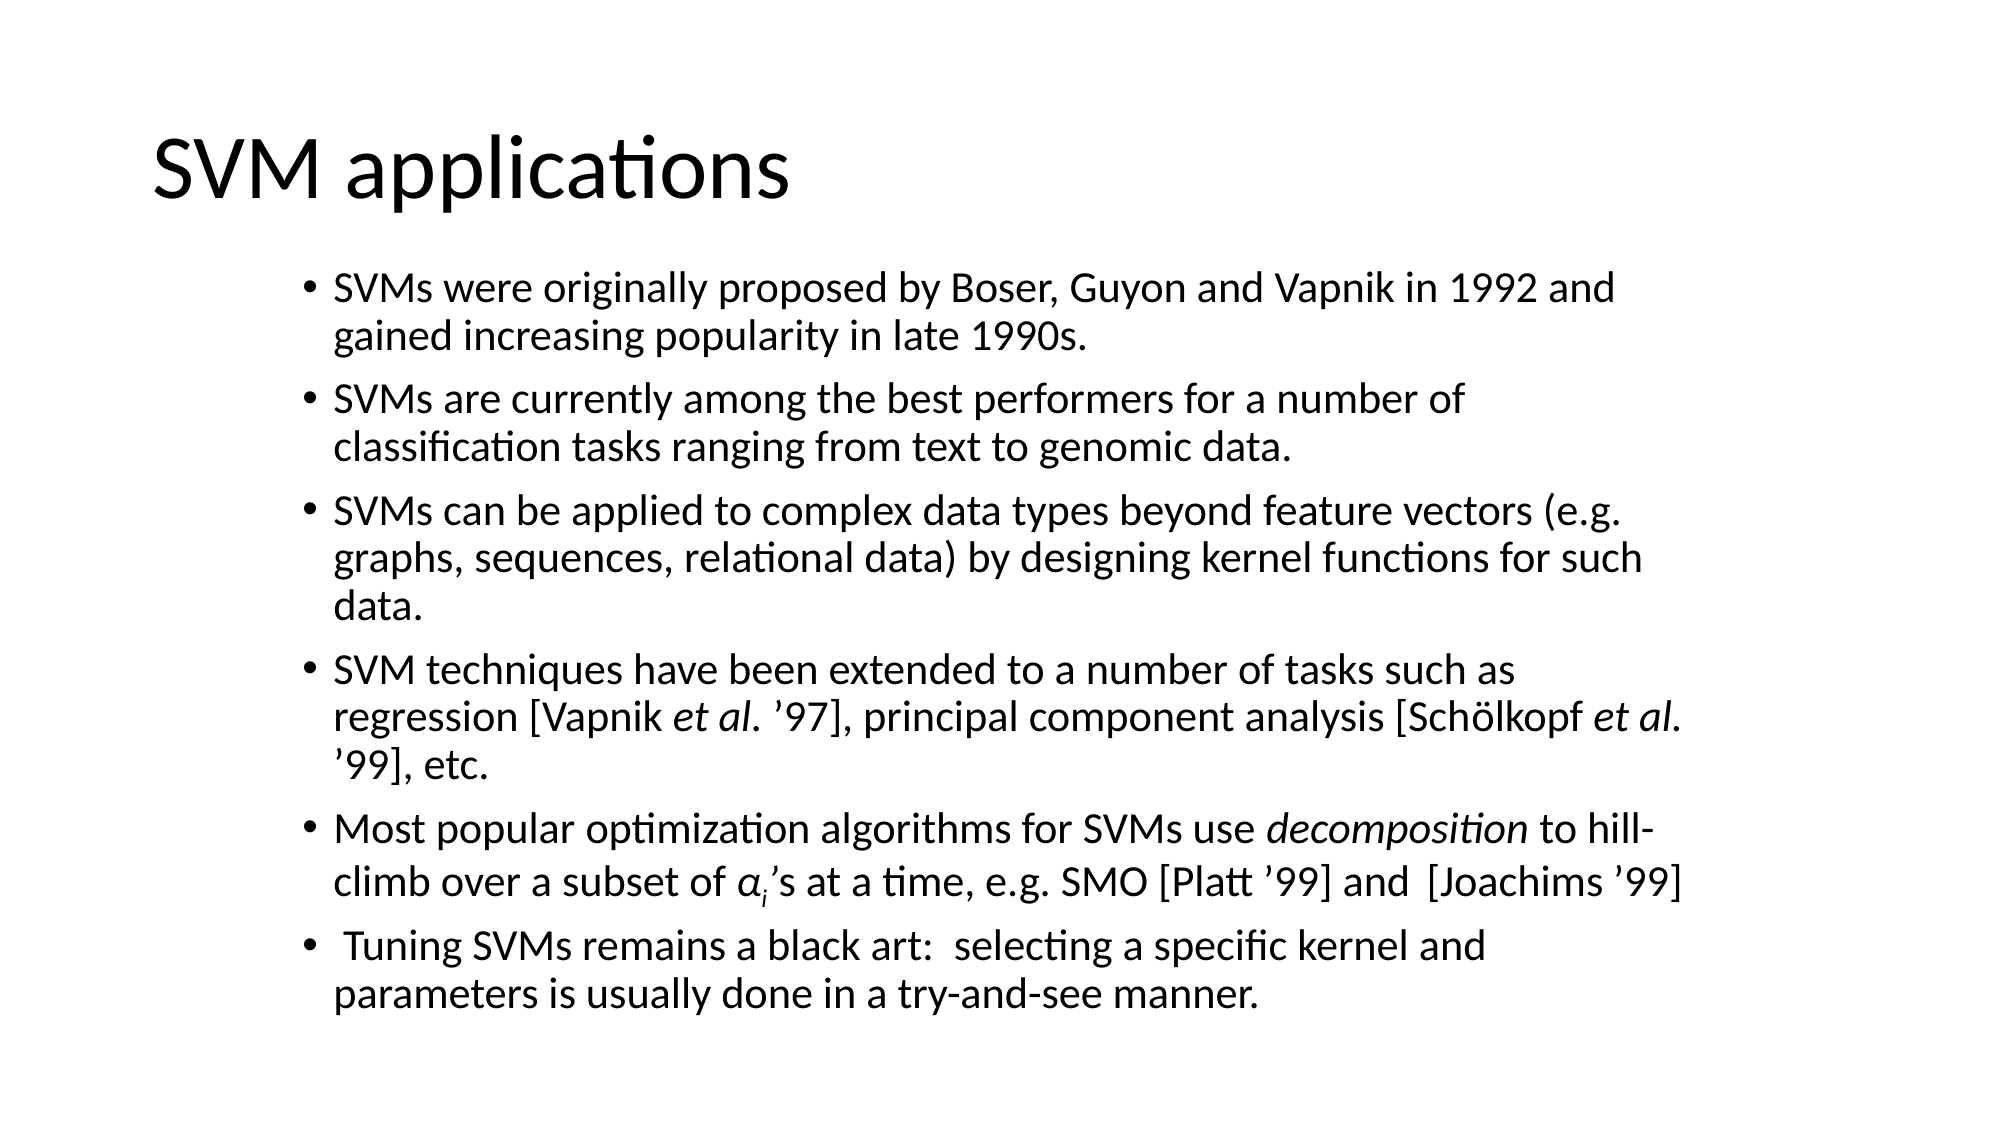

# SVM applications
SVMs were originally proposed by Boser, Guyon and Vapnik in 1992 and gained increasing popularity in late 1990s.
SVMs are currently among the best performers for a number of classification tasks ranging from text to genomic data.
SVMs can be applied to complex data types beyond feature vectors (e.g. graphs, sequences, relational data) by designing kernel functions for such data.
SVM techniques have been extended to a number of tasks such as regression [Vapnik et al. ’97], principal component analysis [Schölkopf et al. ’99], etc.
Most popular optimization algorithms for SVMs use decomposition to hill-climb over a subset of αi’s at a time, e.g. SMO [Platt ’99] and  [Joachims ’99]
 Tuning SVMs remains a black art:  selecting a specific kernel and parameters is usually done in a try-and-see manner.